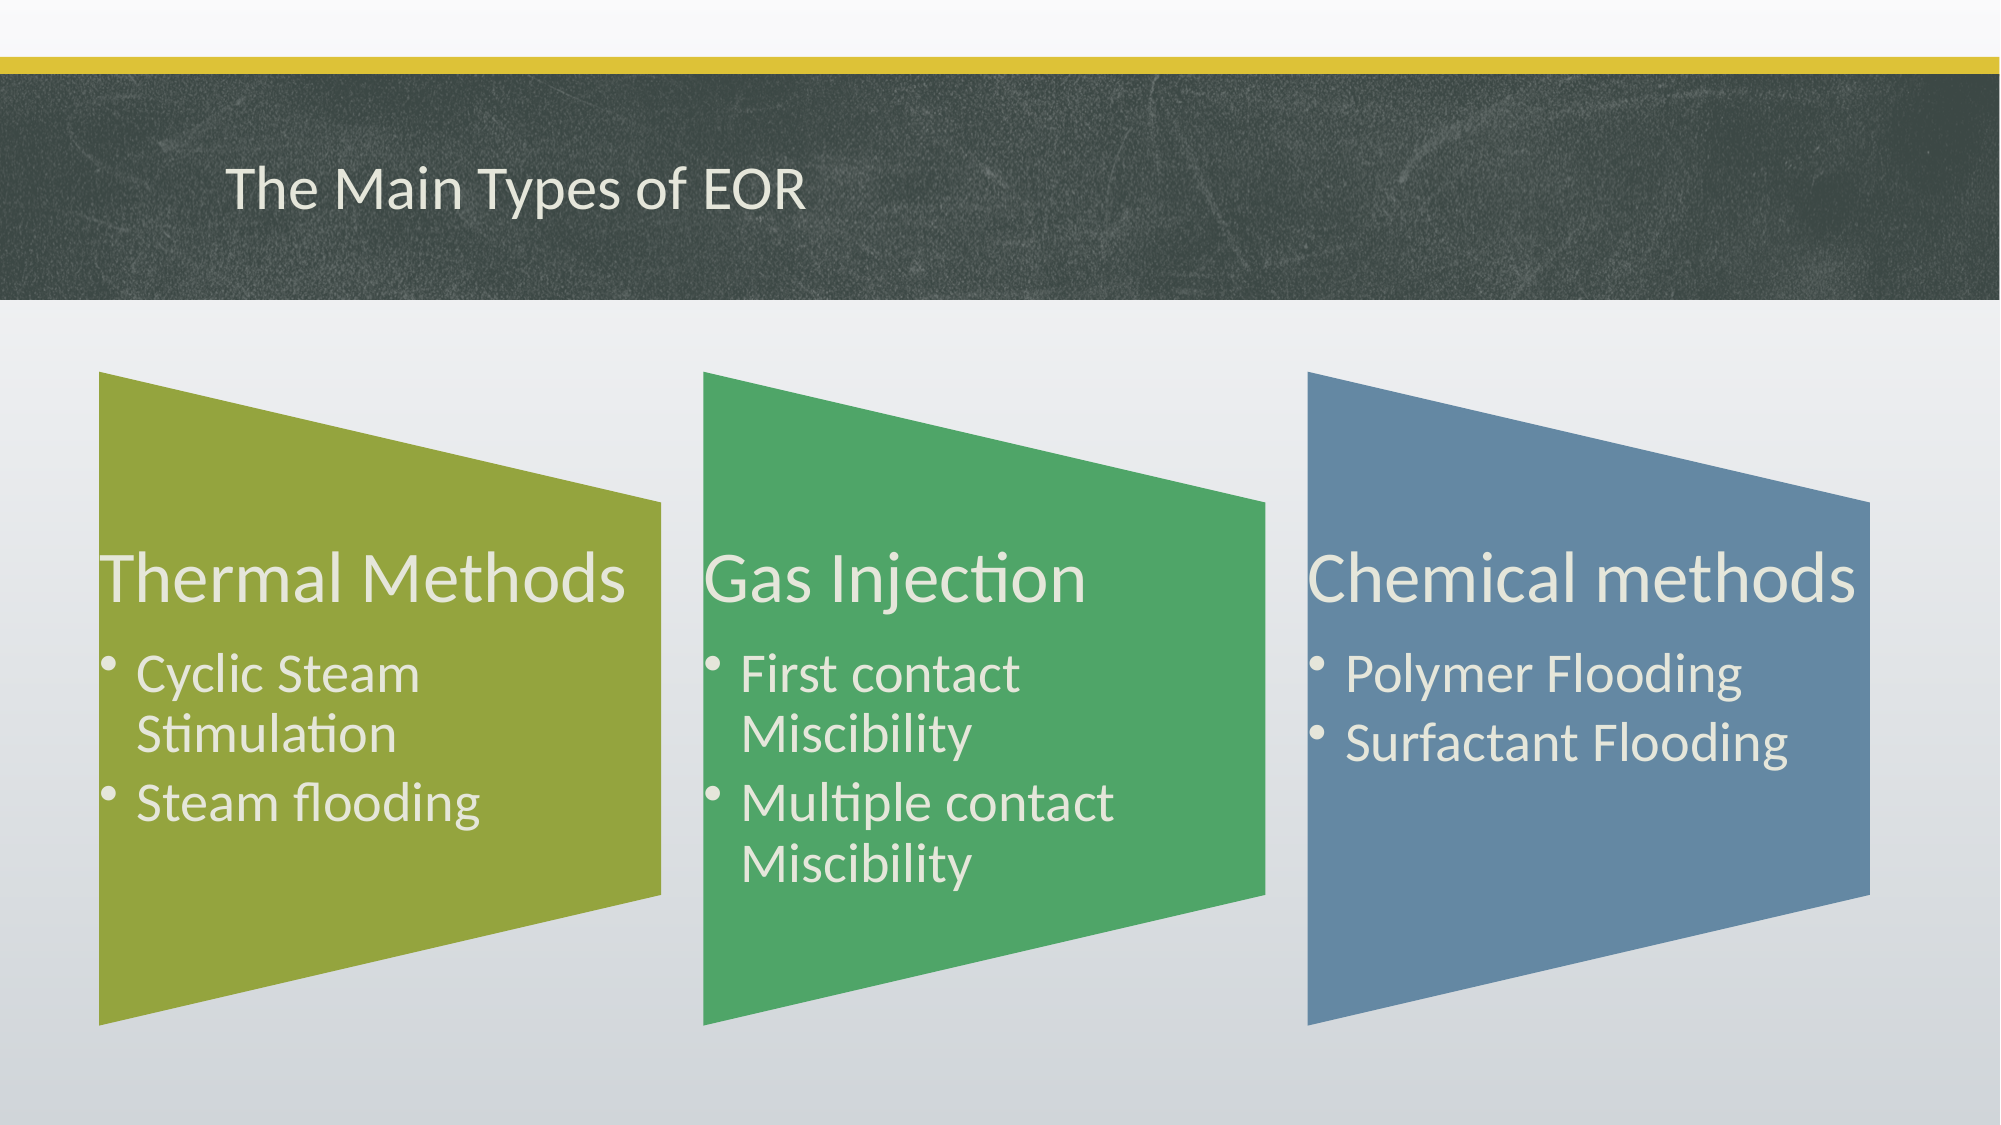

# The Main Types of EOR
Thermal Methods
Cyclic Steam Stimulation
Steam flooding
Gas Injection
First contact Miscibility
Multiple contact Miscibility
Chemical methods
Polymer Flooding
Surfactant Flooding